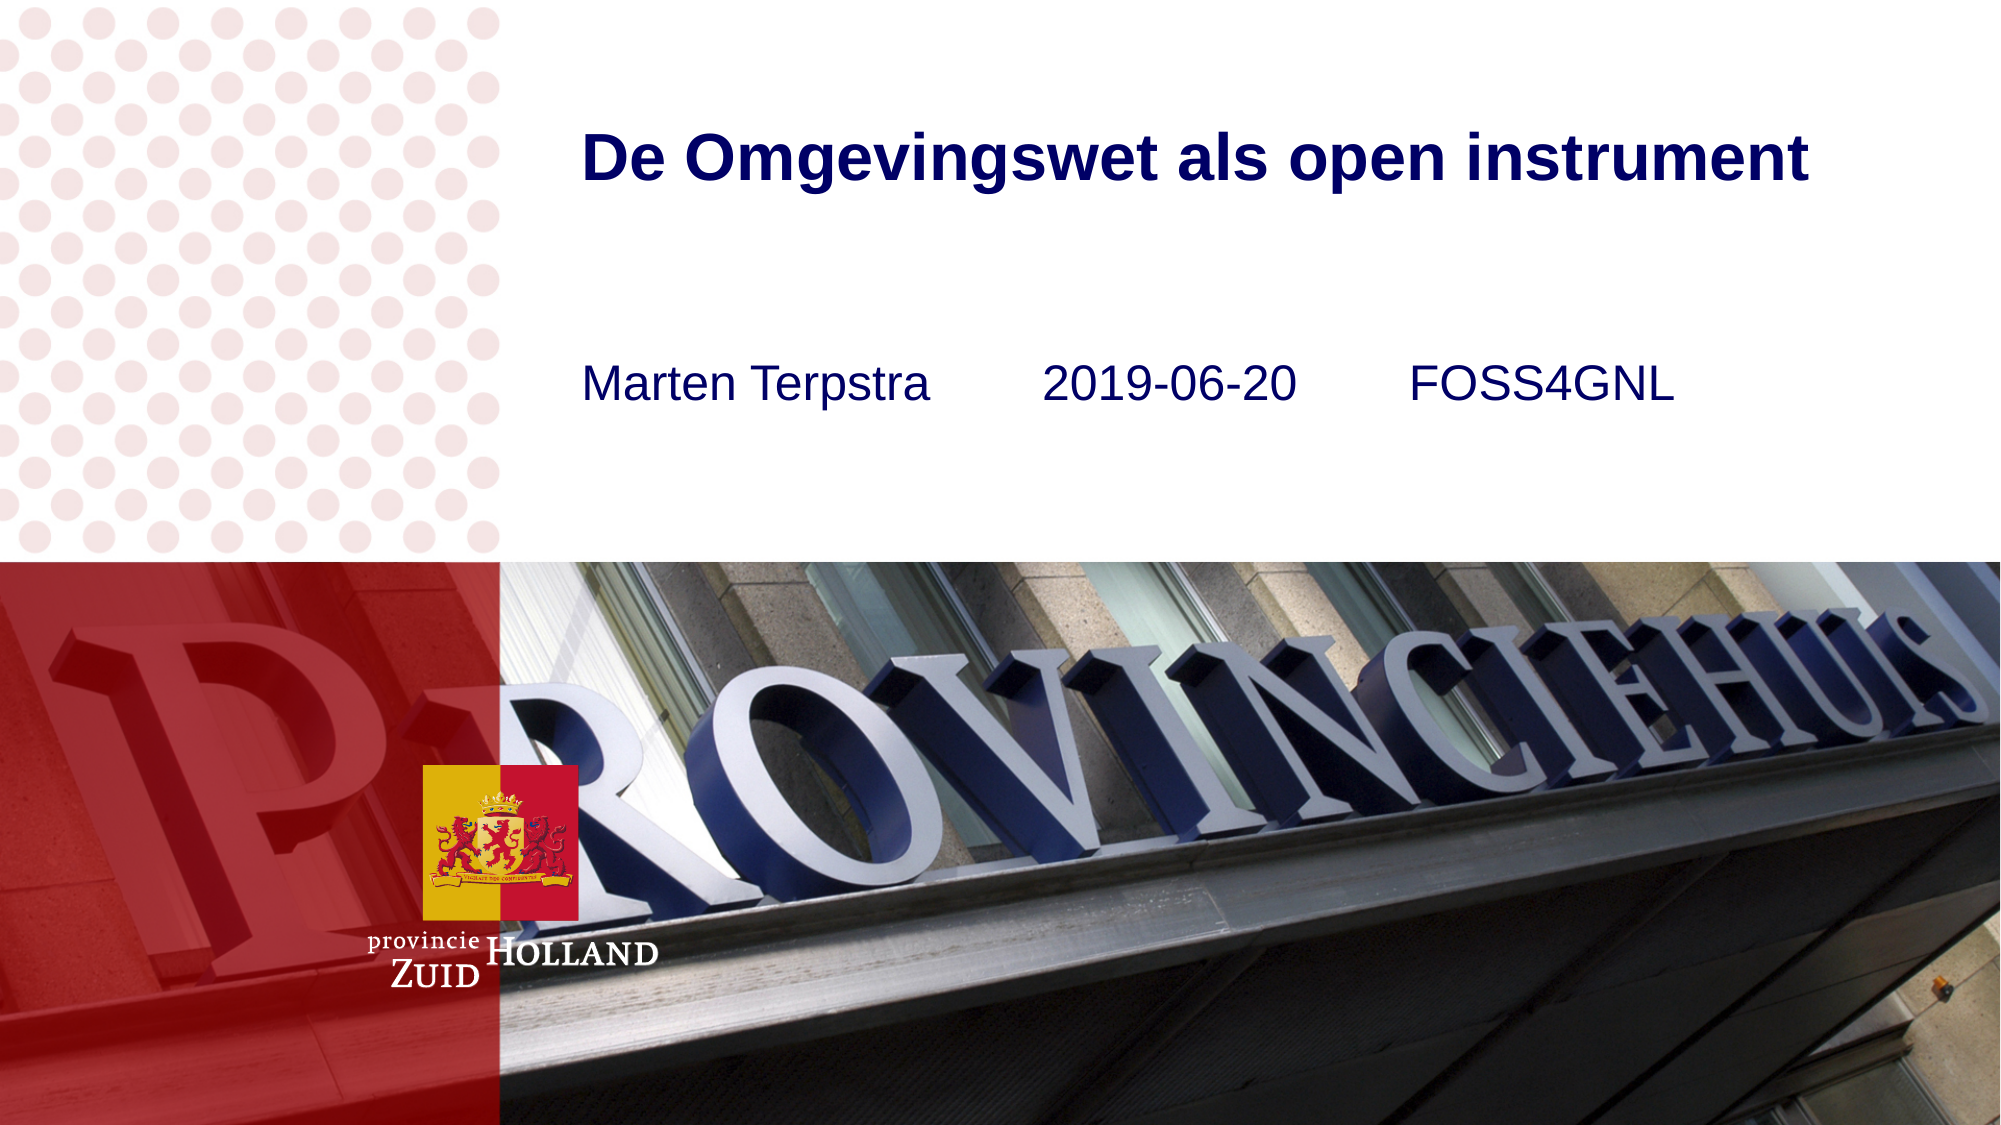

# De Omgevingswet als open instrument
Marten Terpstra        2019-06-20        FOSS4GNL